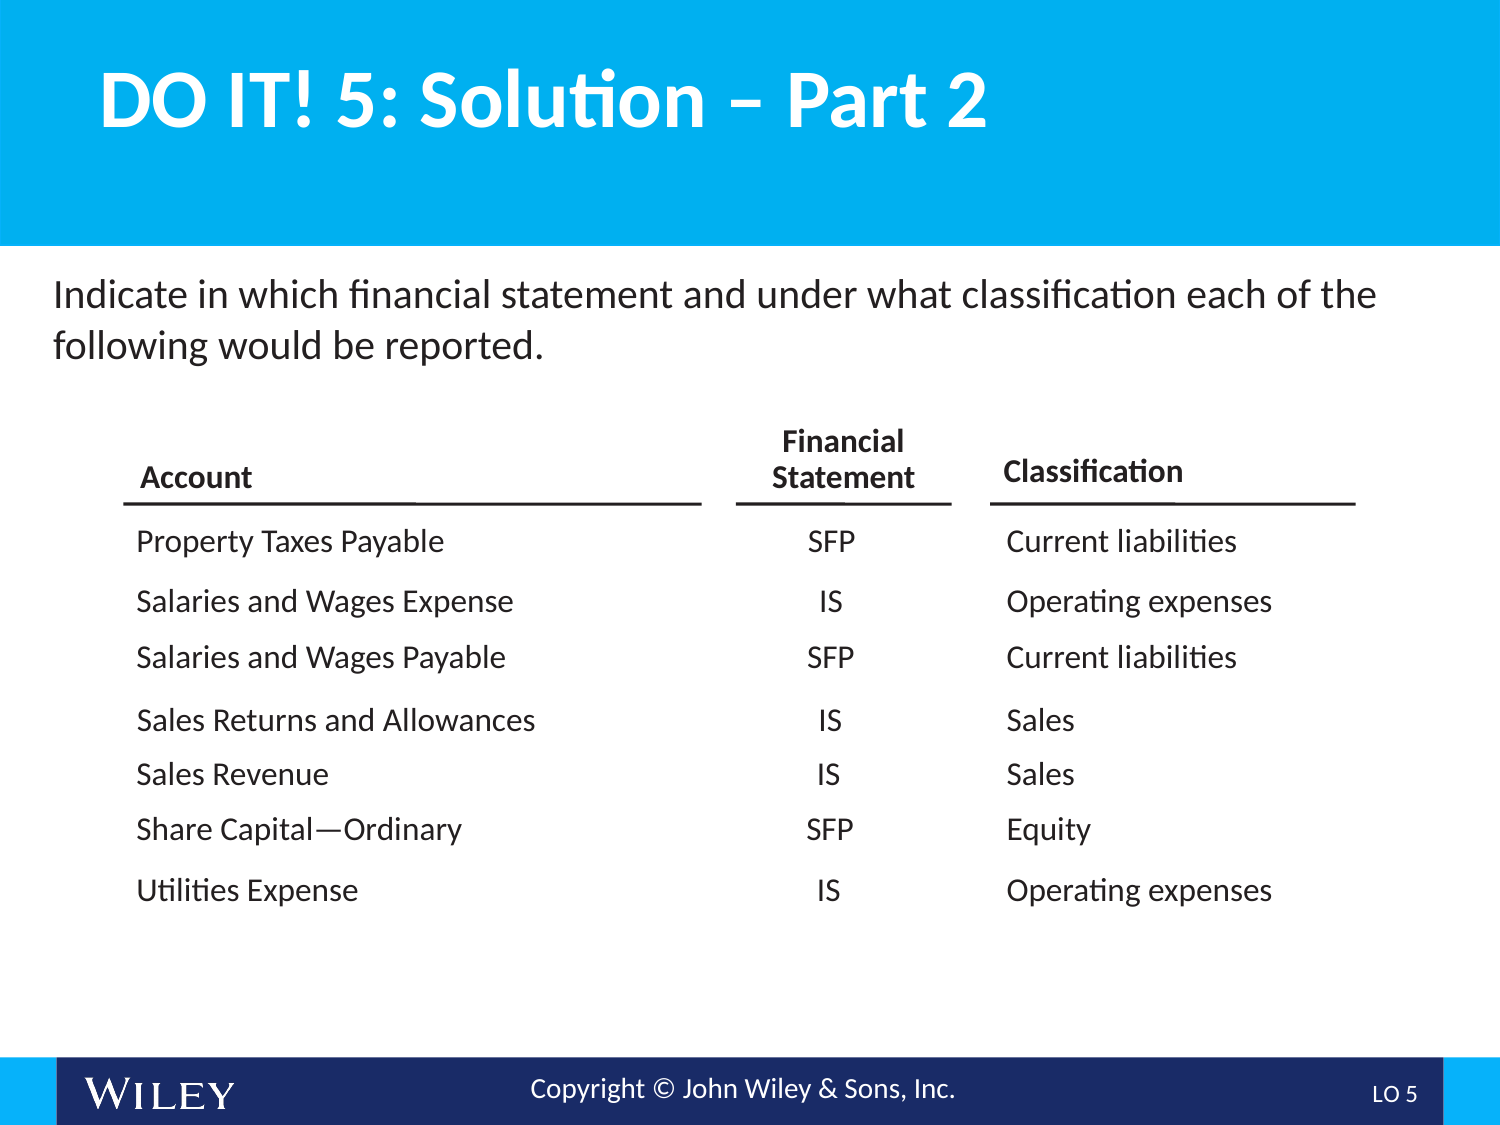

# DO IT! 5: Solution – Part 2
Indicate in which financial statement and under what classification each of the following would be reported.
Financial Statement
Classification
Account

Property Taxes Payable
SFP
Current liabilities
Salaries and Wages Expense
IS
Operating expenses
Salaries and Wages Payable
SFP
Current liabilities
Sales Returns and Allowances
IS
Sales
Sales Revenue
IS
Sales
Share Capital—Ordinary
SFP
Equity
Utilities Expense
IS
Operating expenses
L O 5